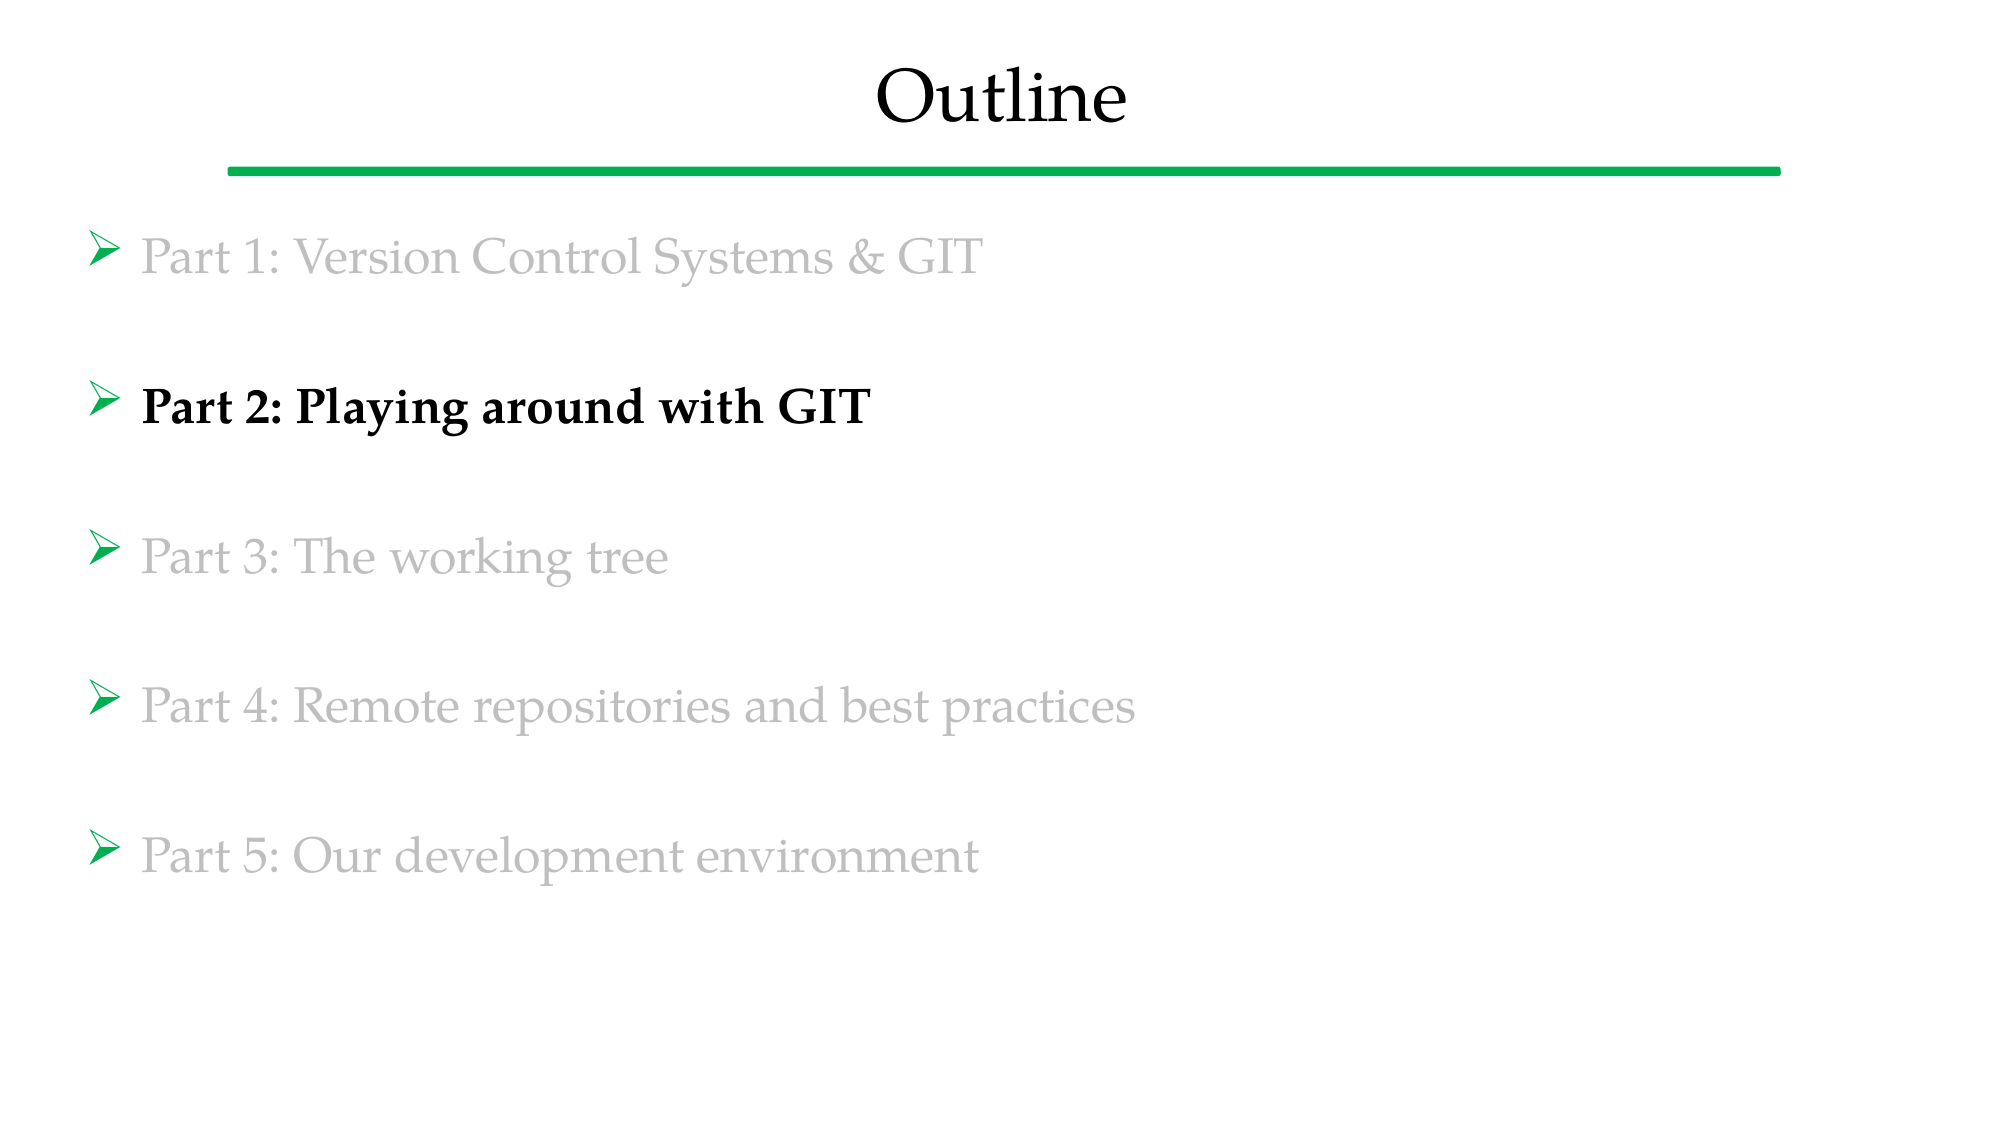

# Outline
Part 1: Version Control Systems & GIT

Part 2: Playing around with GIT

Part 3: The working tree

Part 4: Remote repositories and best practices

Part 5: Our development environment